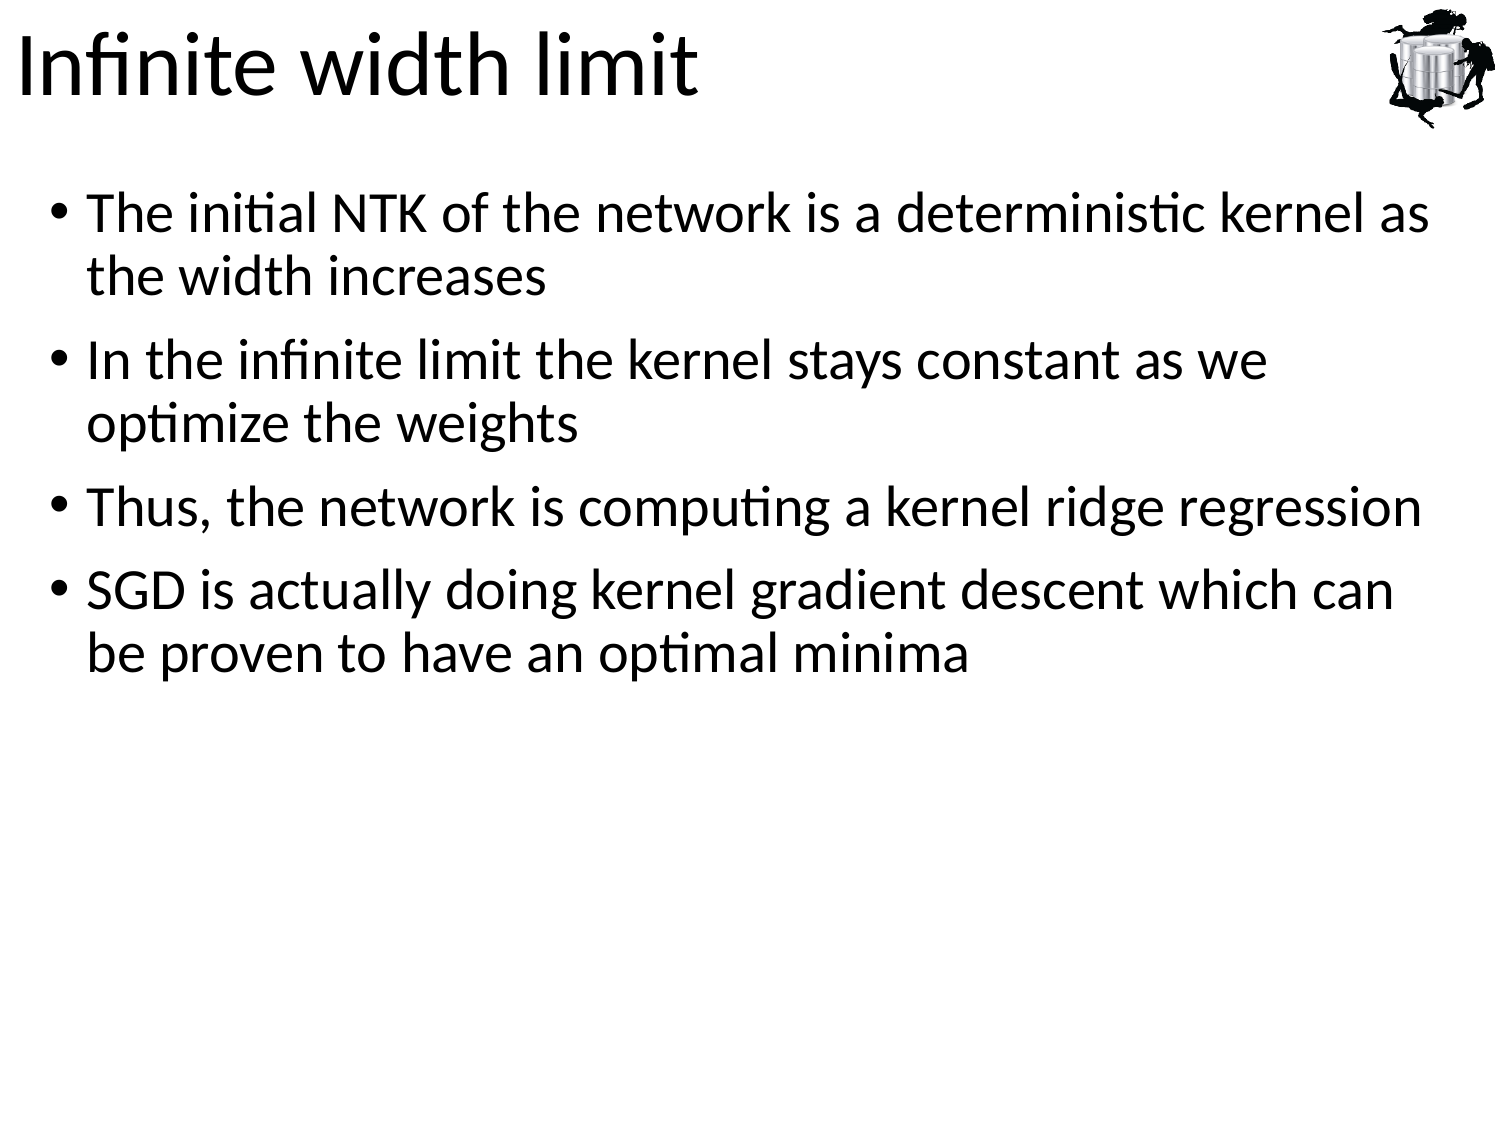

# Infinite width limit
The initial NTK of the network is a deterministic kernel as the width increases
In the infinite limit the kernel stays constant as we optimize the weights
Thus, the network is computing a kernel ridge regression
SGD is actually doing kernel gradient descent which can be proven to have an optimal minima